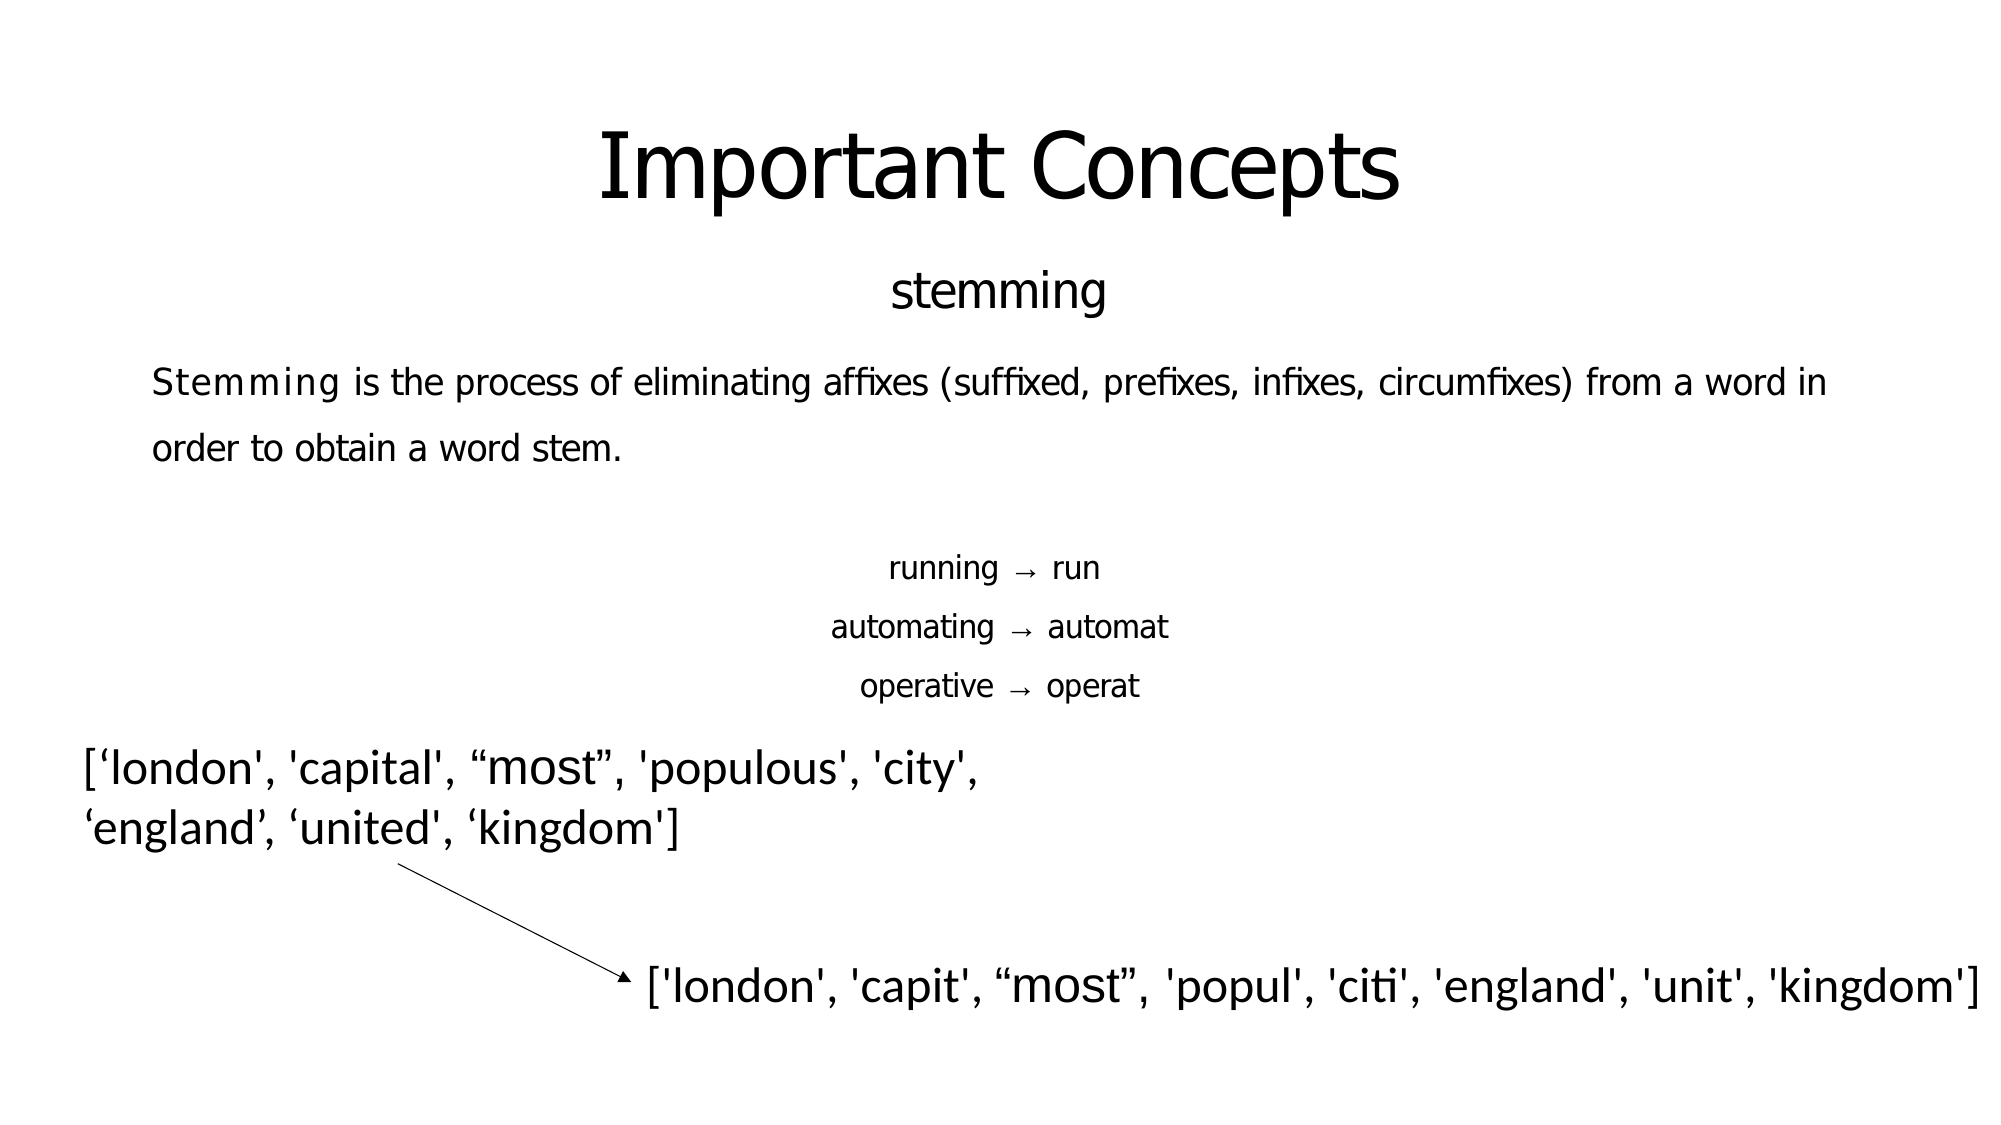

# Important Concepts
stemming
Stemming is the process of eliminating affixes (suffixed, prefixes, infixes, circumfixes) from a word in order to obtain a word stem.
running → run
automating → automat
operative → operat

[‘london', 'capital', “most”, 'populous', 'city', ‘england’, ‘united', ‘kingdom']
['london', 'capit', “most”, 'popul', 'citi', 'england', 'unit', 'kingdom']